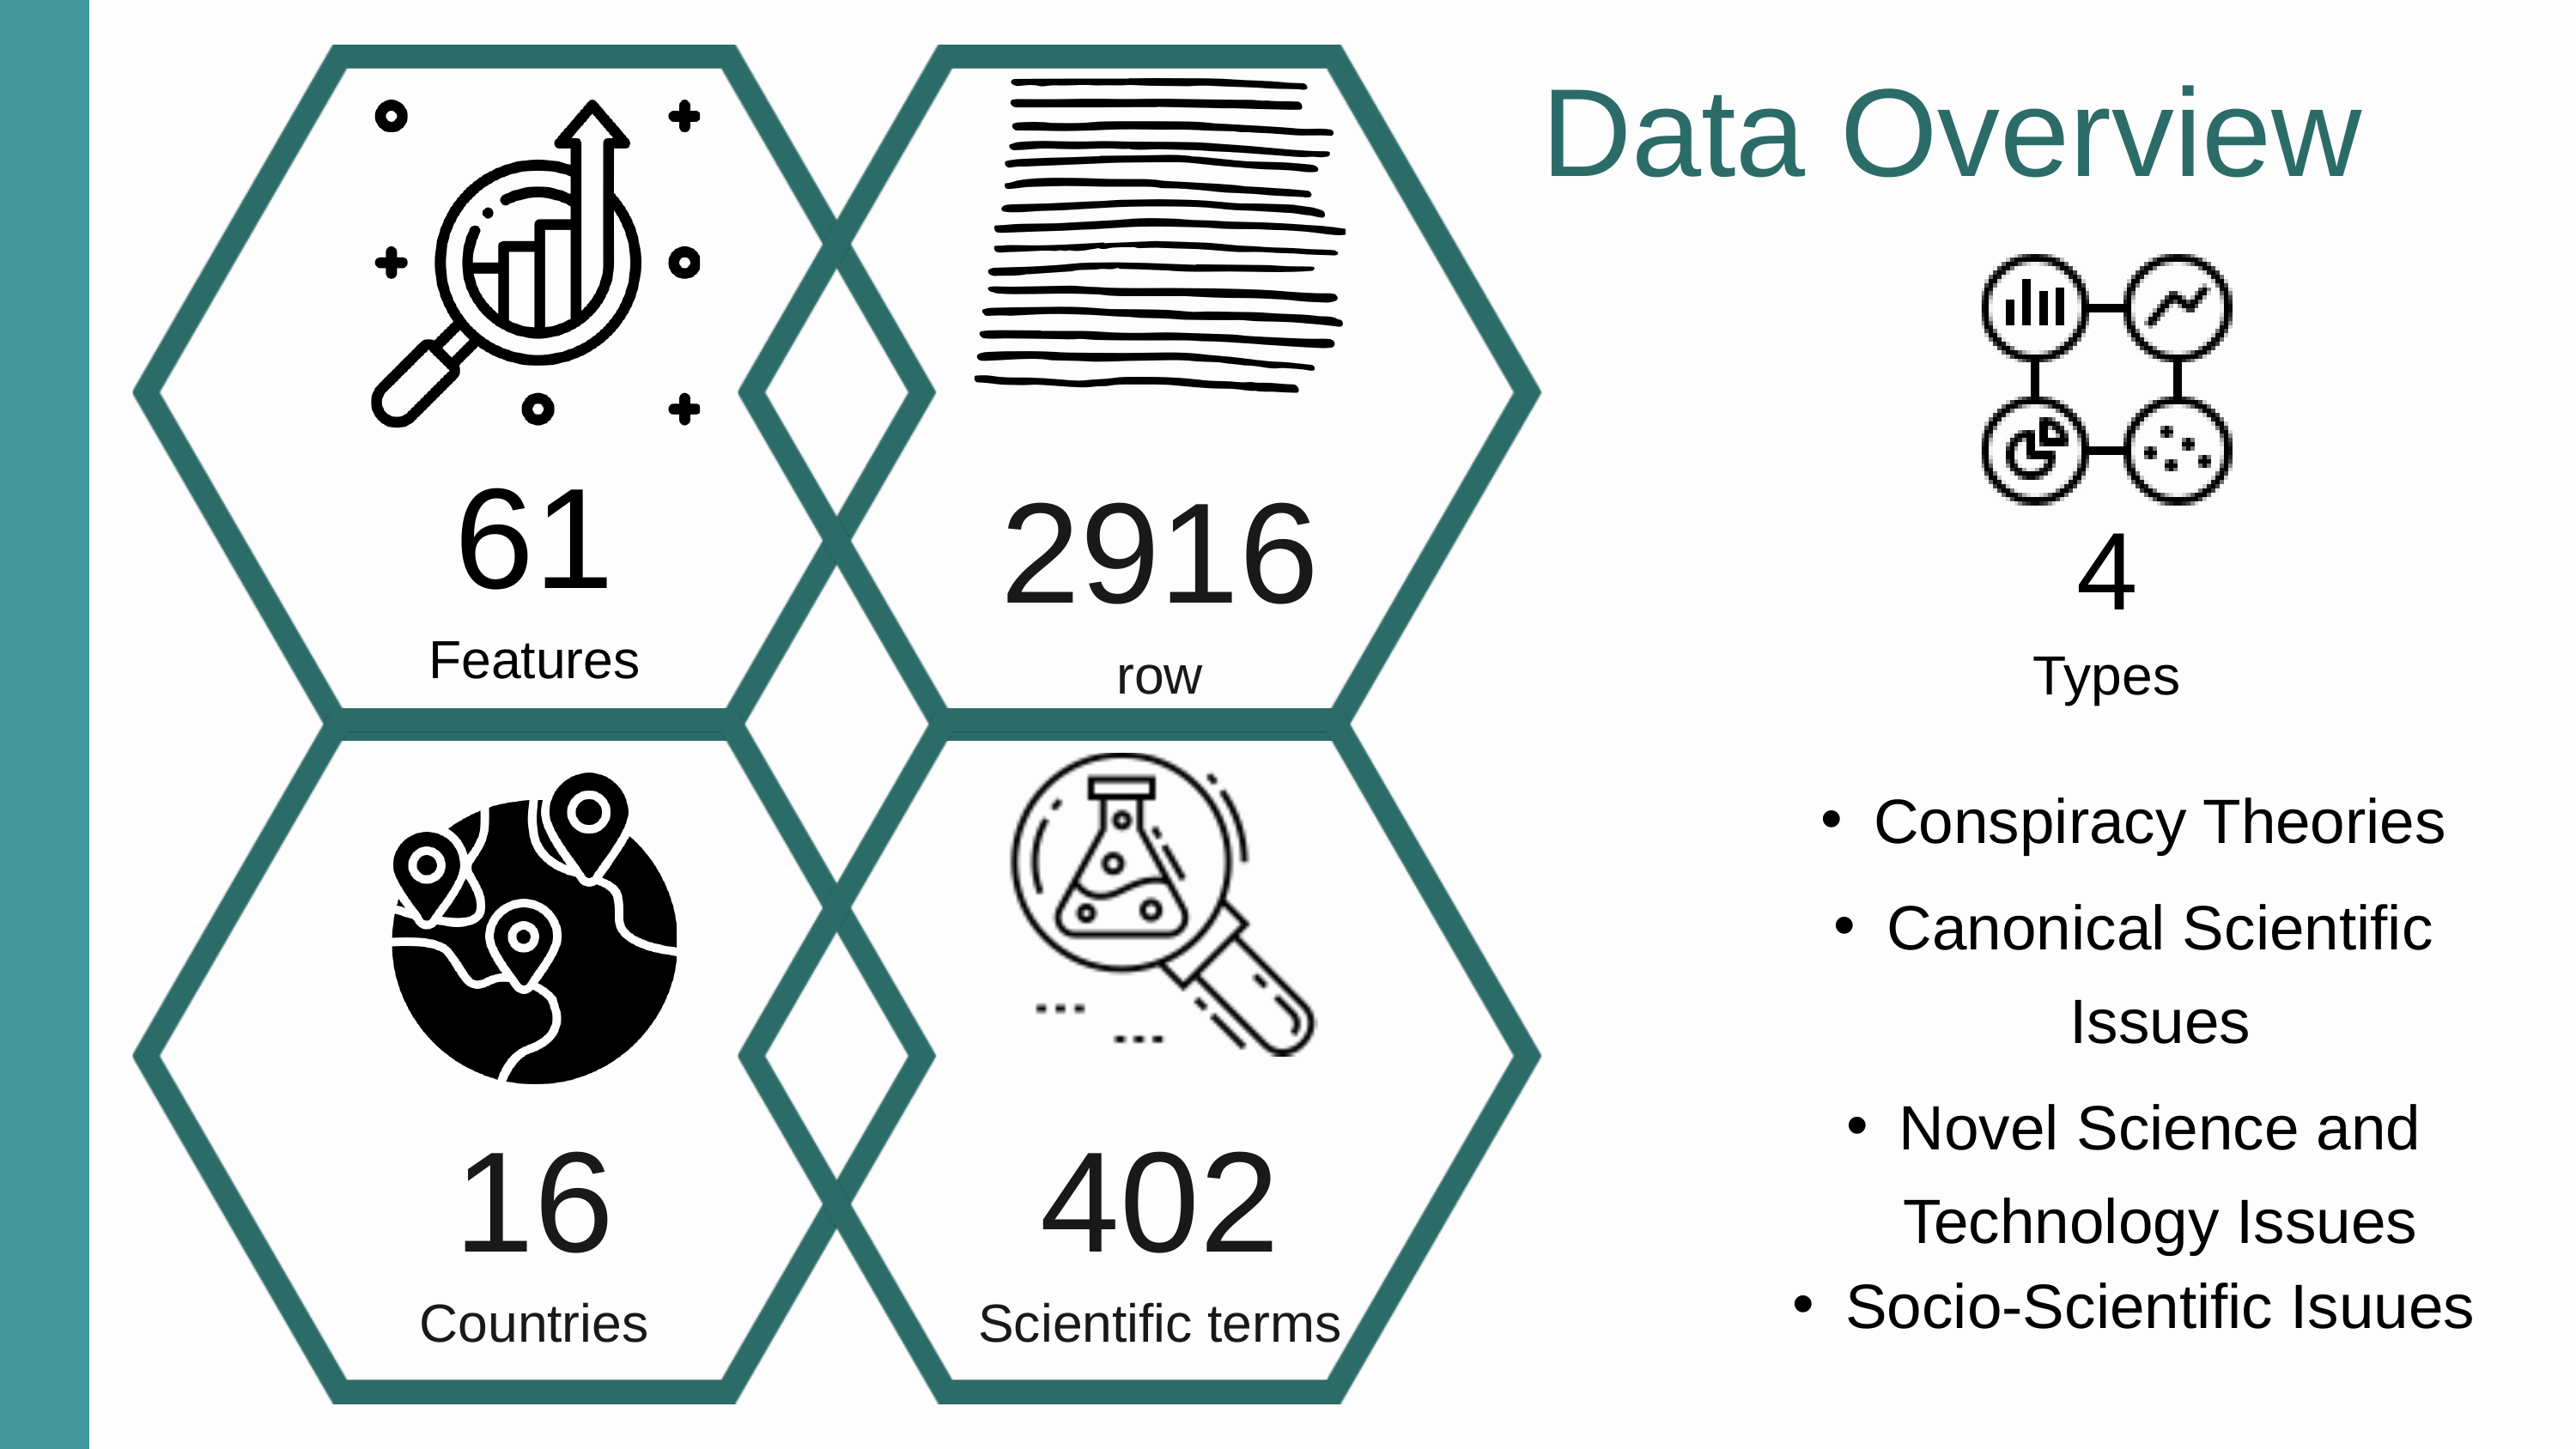

Data Overview

61
Features
2916
row
4
Types

Conspiracy Theories

Canonical Scientific Issues
Novel Science and Technology Issues
16
Countries
402
Scientific terms
Socio-Scientific Isuues